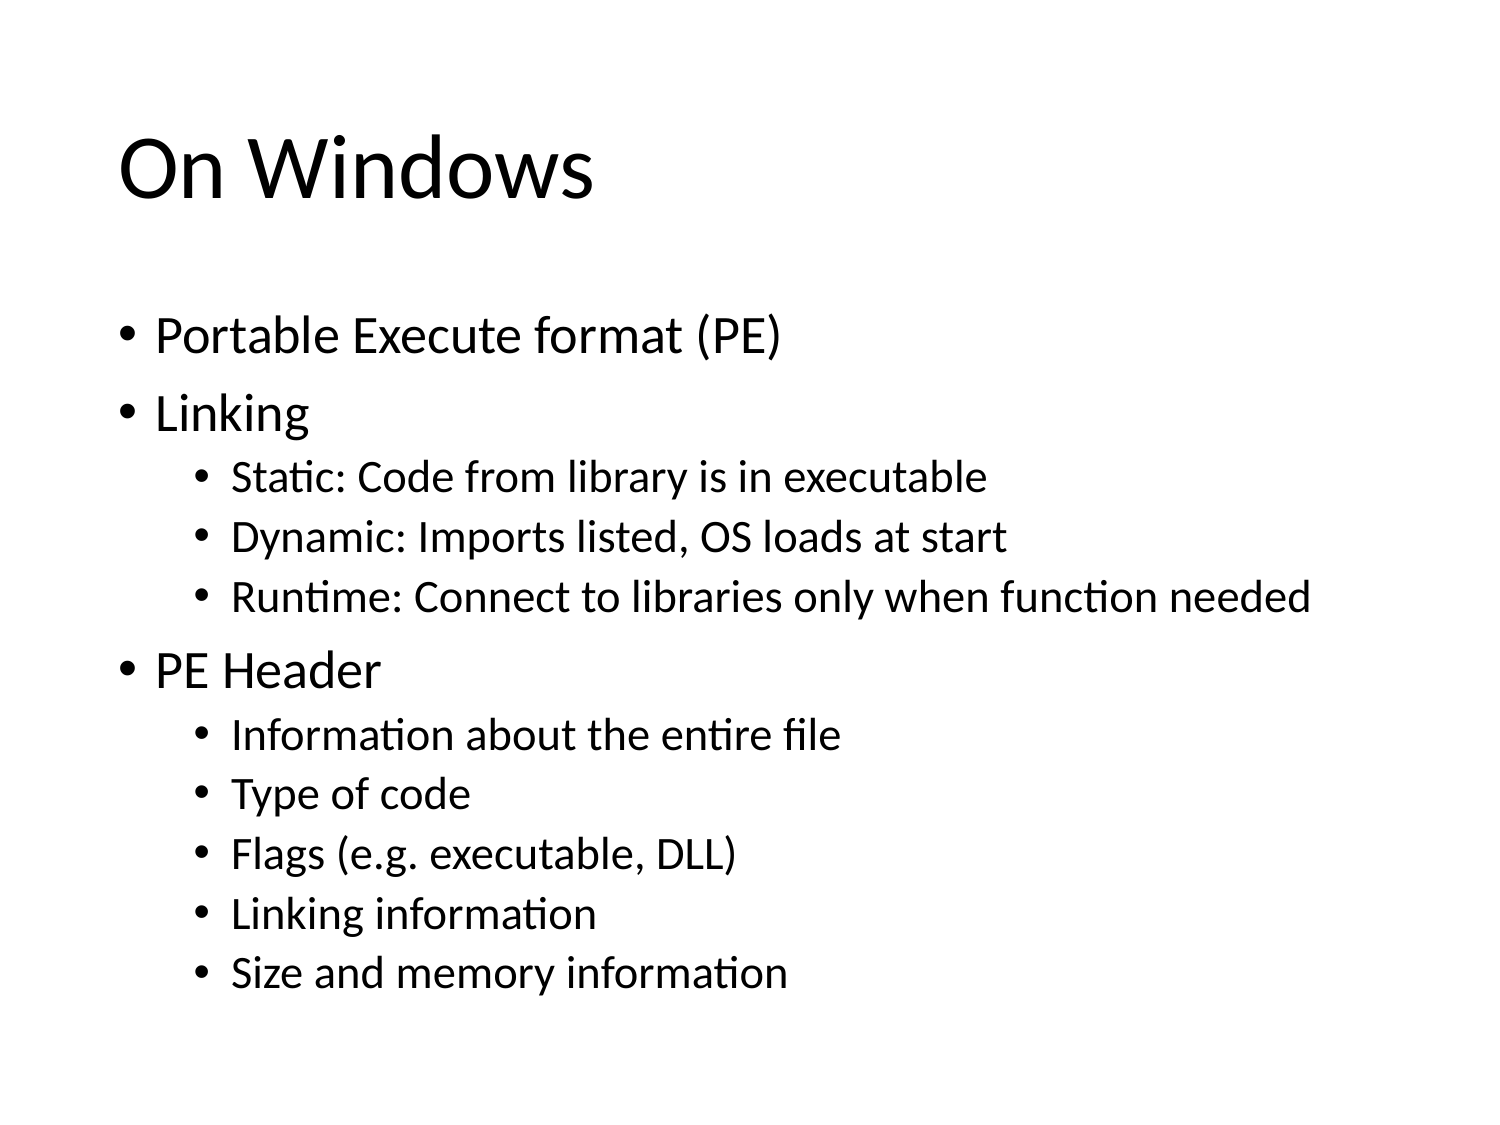

# On Windows
Portable Execute format (PE)
Linking
Static: Code from library is in executable
Dynamic: Imports listed, OS loads at start
Runtime: Connect to libraries only when function needed
PE Header
Information about the entire file
Type of code
Flags (e.g. executable, DLL)
Linking information
Size and memory information